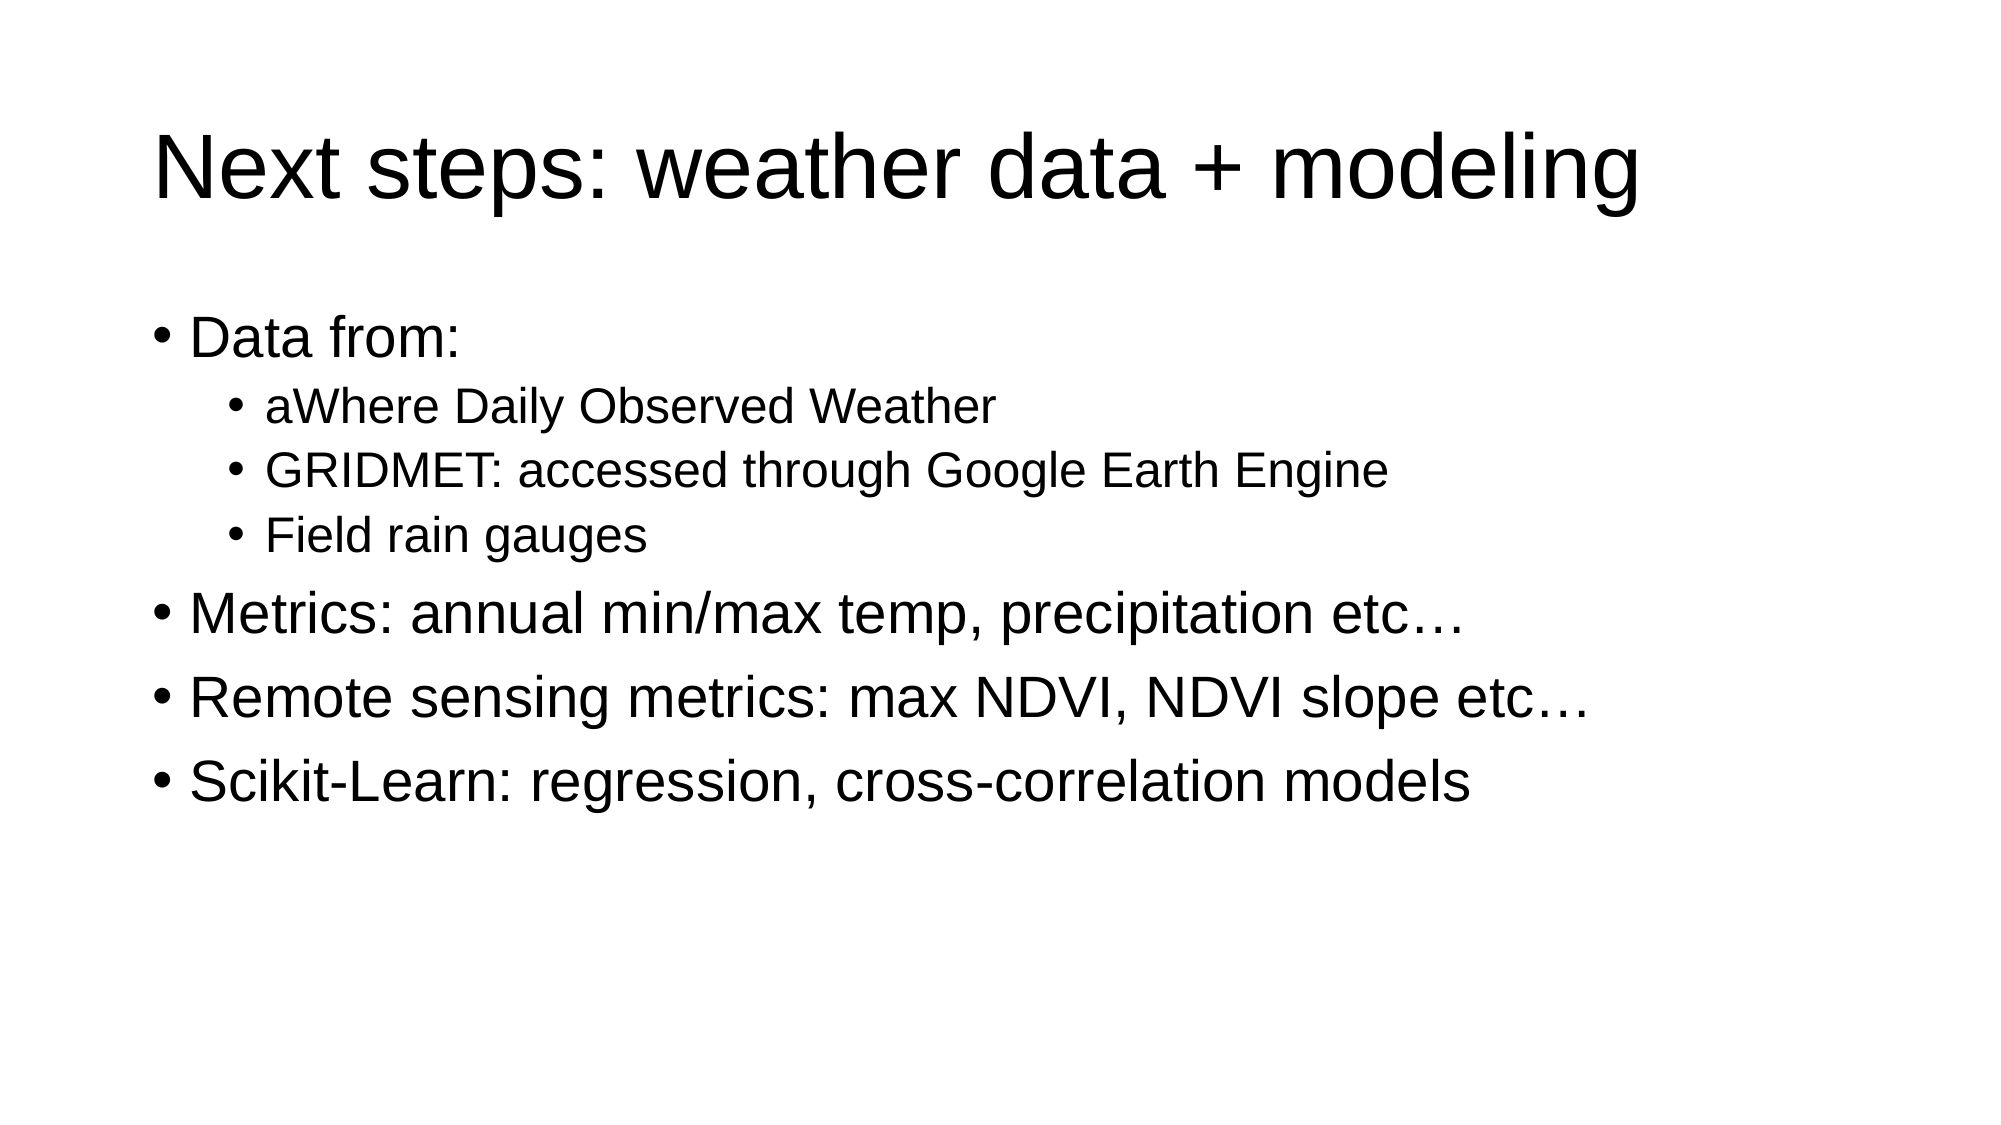

# Next steps: weather data + modeling
Data from:
aWhere Daily Observed Weather
GRIDMET: accessed through Google Earth Engine
Field rain gauges
Metrics: annual min/max temp, precipitation etc…
Remote sensing metrics: max NDVI, NDVI slope etc…
Scikit-Learn: regression, cross-correlation models